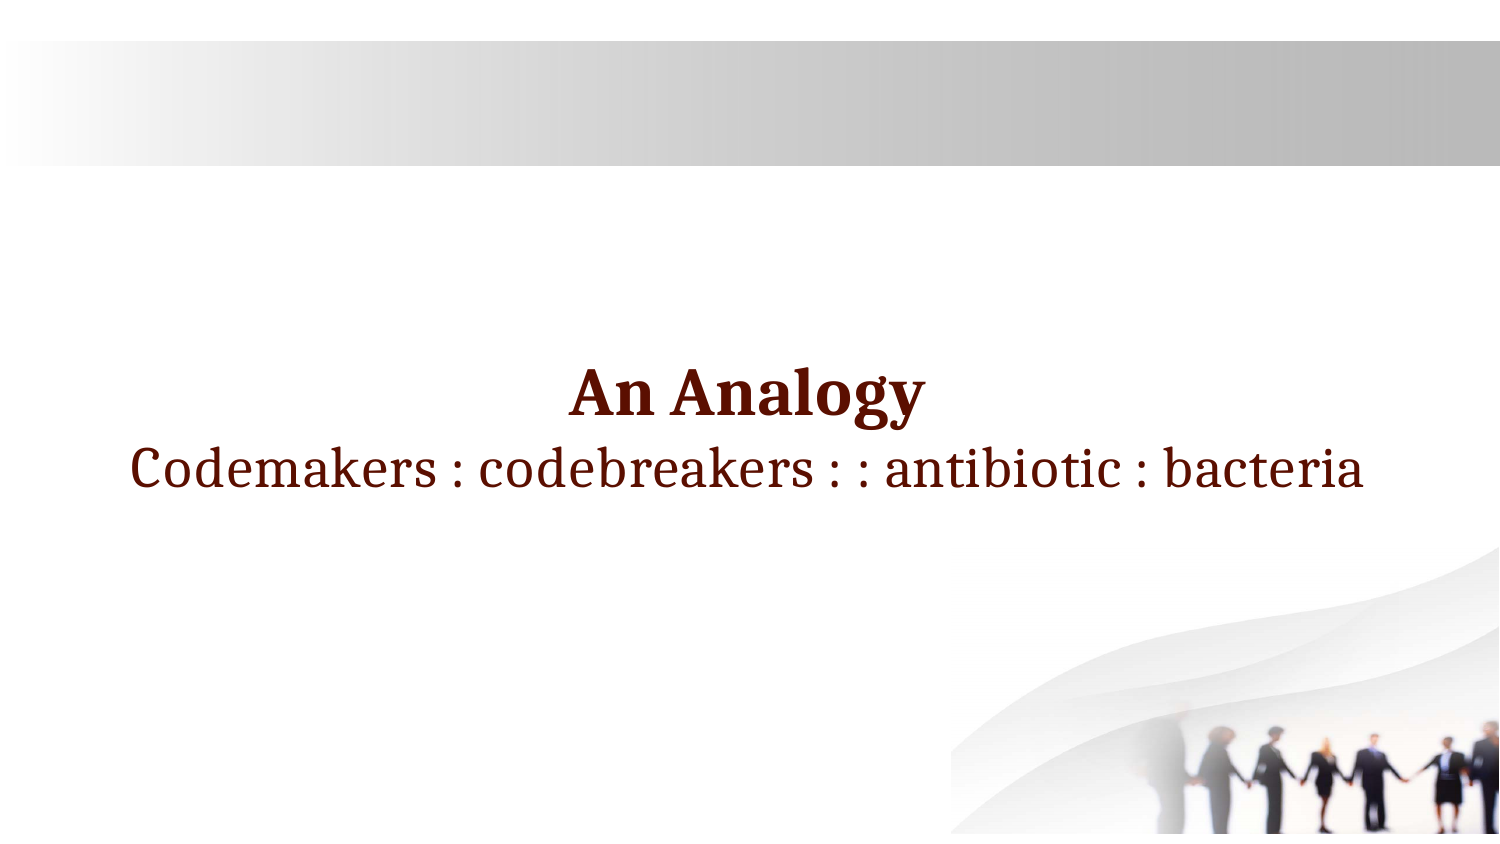

# An Analogy
Codemakers : codebreakers : : antibiotic : bacteria